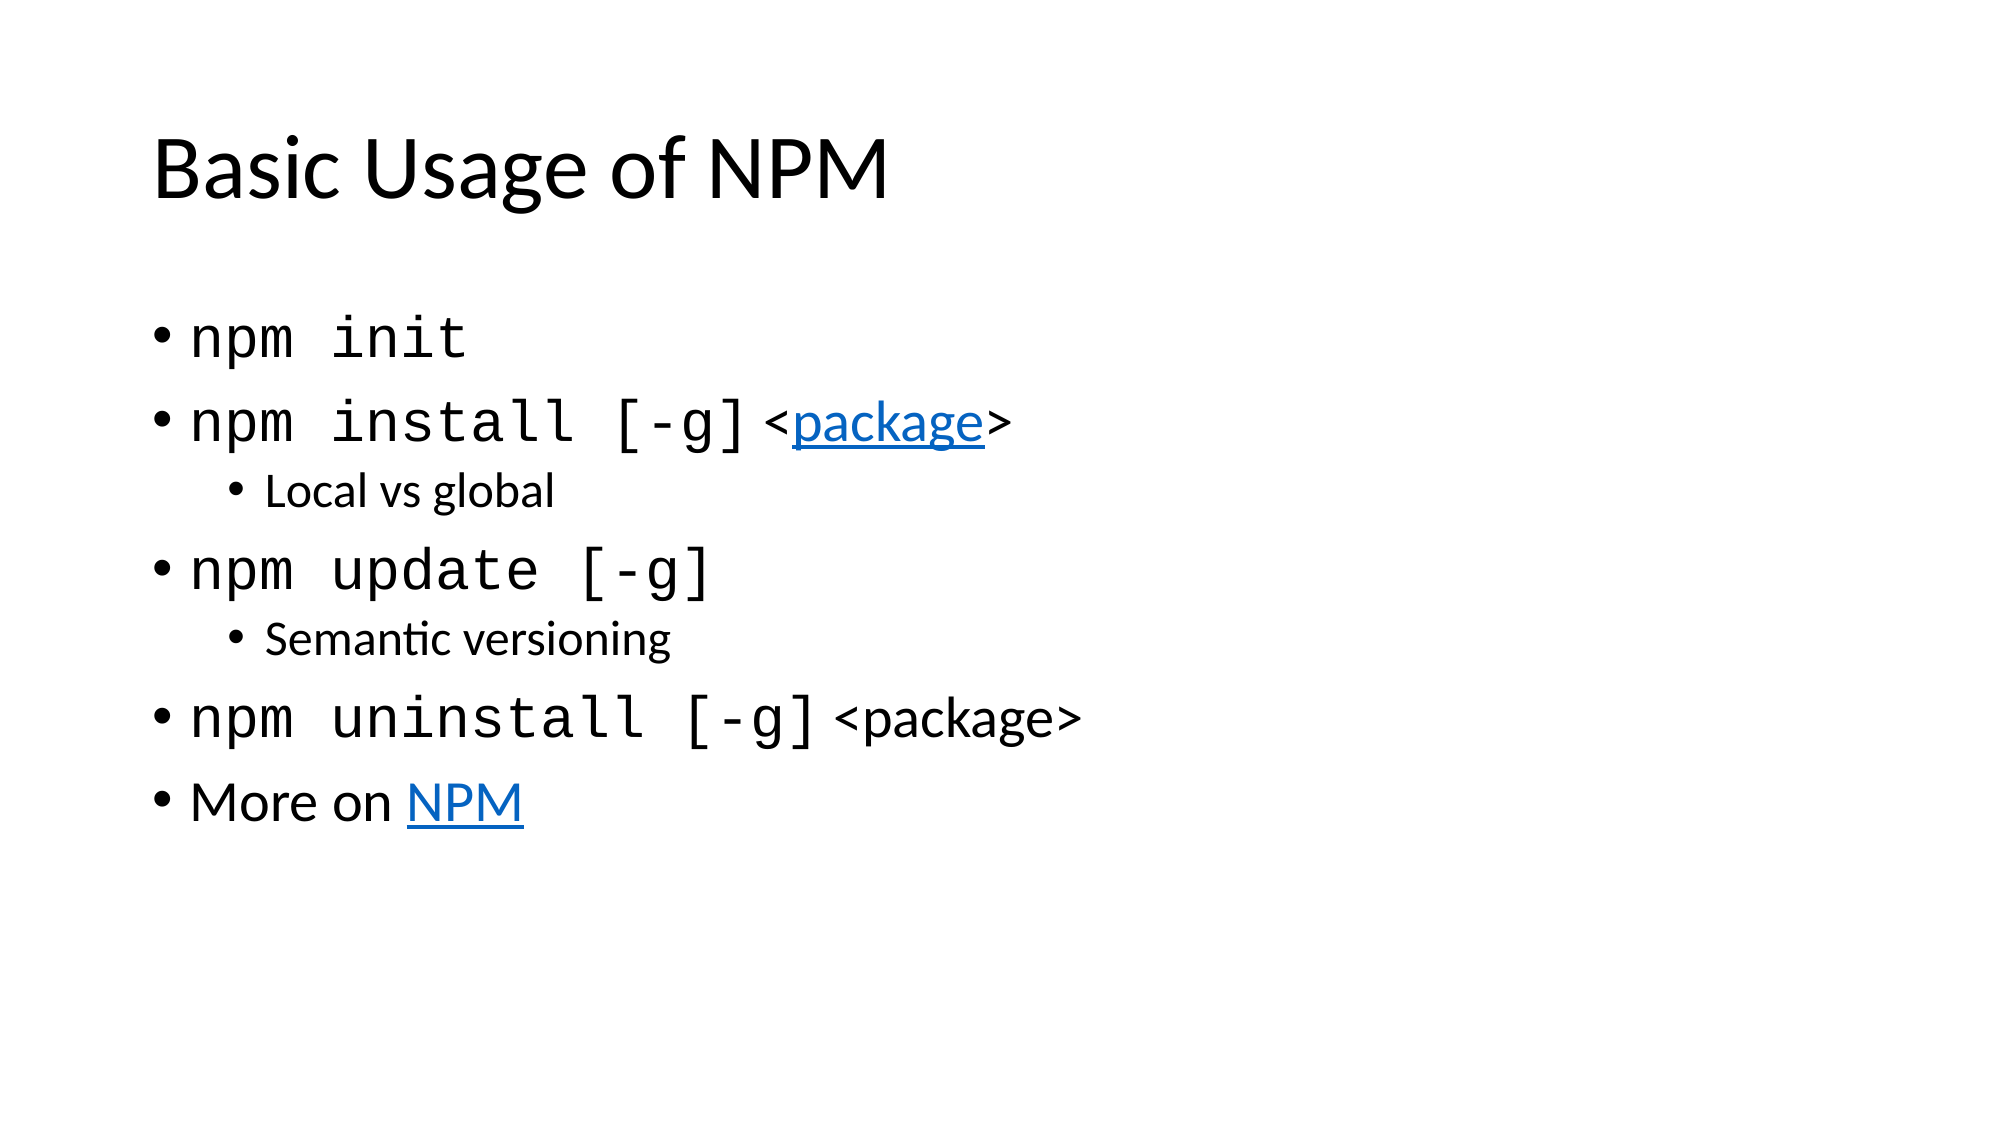

# Basic Usage of NPM
npm init
npm install [-g] <package>
Local vs global
npm update [-g]
Semantic versioning
npm uninstall [-g] <package>
More on NPM